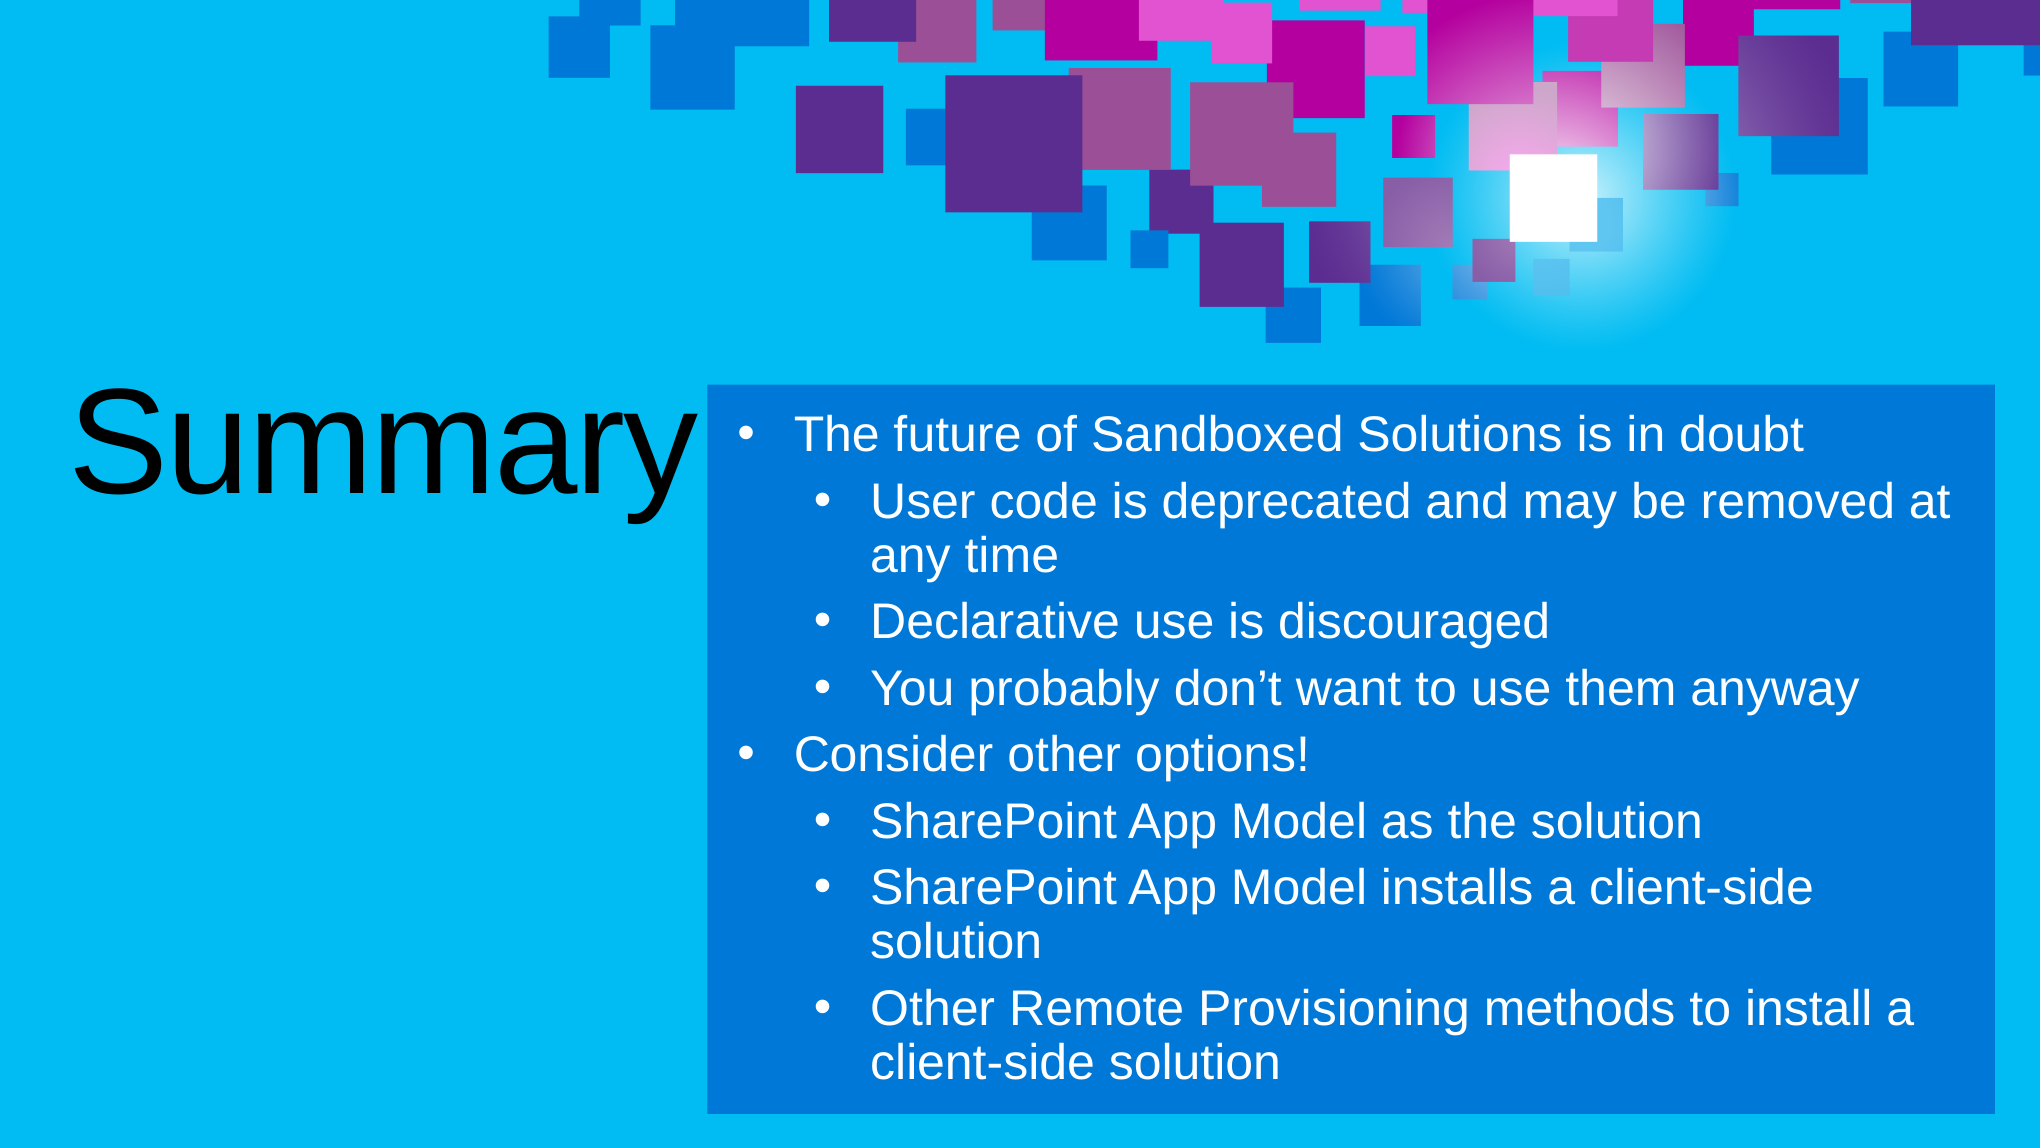

# Summary
The future of Sandboxed Solutions is in doubt
User code is deprecated and may be removed at any time
Declarative use is discouraged
You probably don’t want to use them anyway
Consider other options!
SharePoint App Model as the solution
SharePoint App Model installs a client-side solution
Other Remote Provisioning methods to install a client-side solution